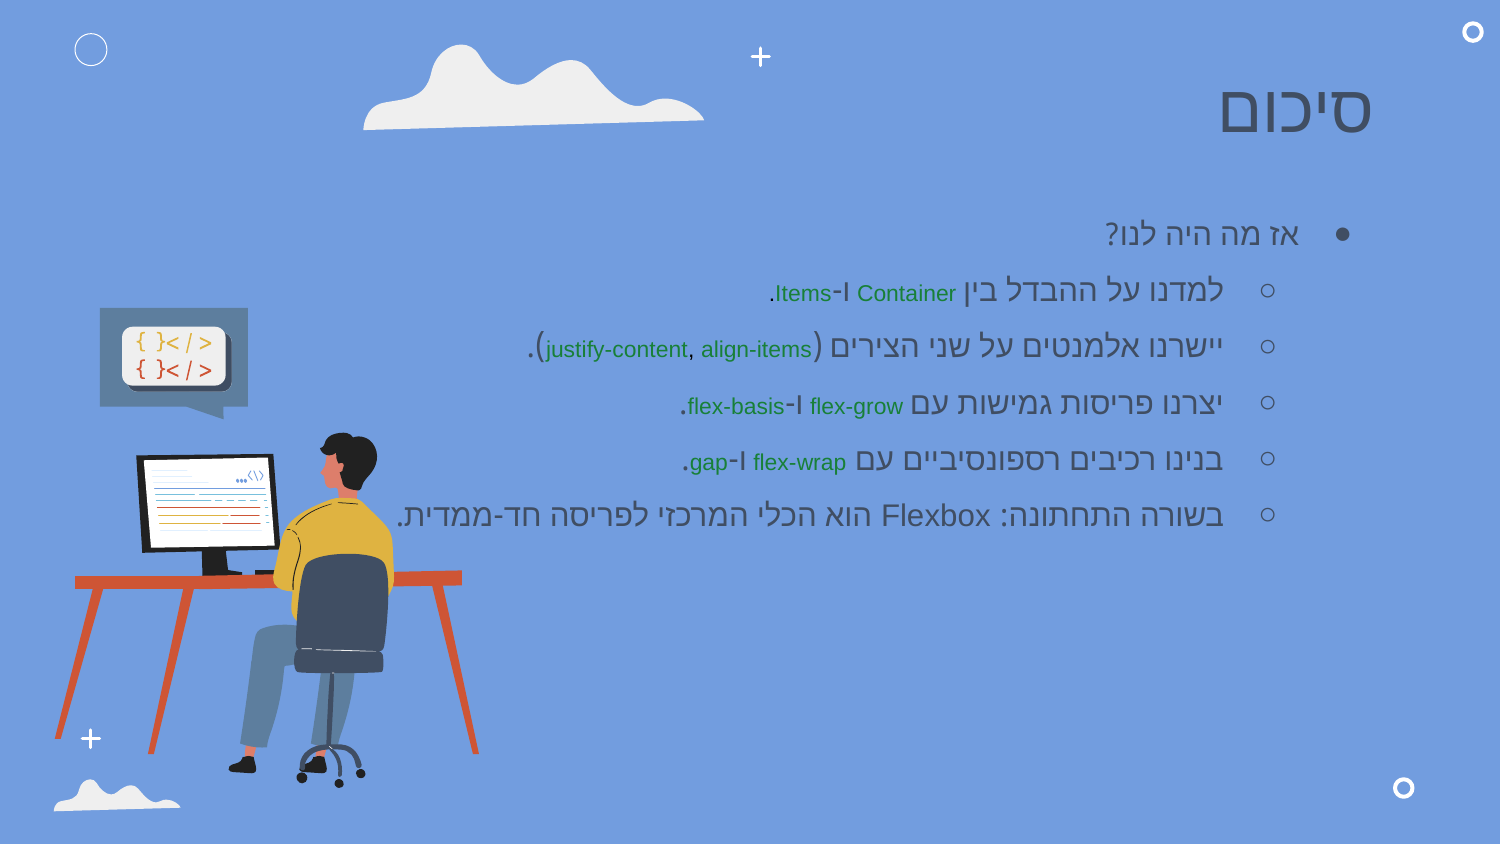

# סיכום

אז מה היה לנו?
למדנו על ההבדל בין Container ו-Items.
יישרנו אלמנטים על שני הצירים (justify-content, align-items).
יצרנו פריסות גמישות עם flex-grow ו-flex-basis.
בנינו רכיבים רספונסיביים עם flex-wrap ו-gap.
בשורה התחתונה: Flexbox הוא הכלי המרכזי לפריסה חד-ממדית.